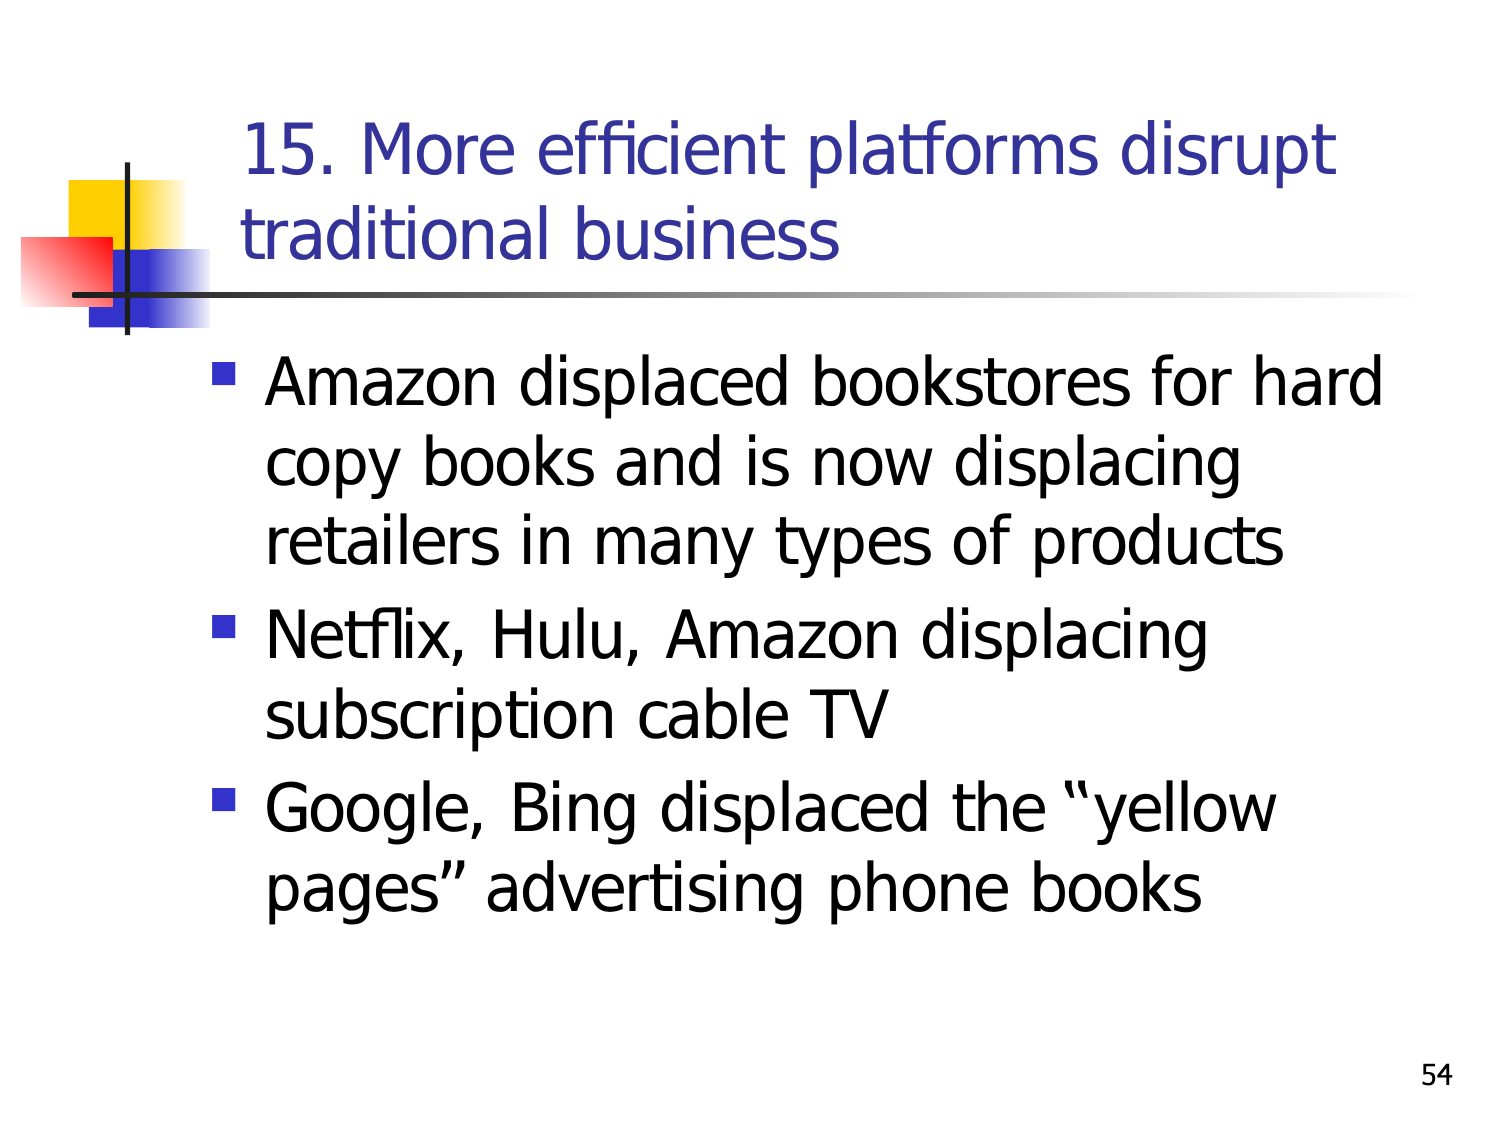

# 15. More efficient platforms disrupt traditional business
Amazon displaced bookstores for hard copy books and is now displacing retailers in many types of products
Netflix, Hulu, Amazon displacing subscription cable TV
Google, Bing displaced the “yellow pages” advertising phone books

54